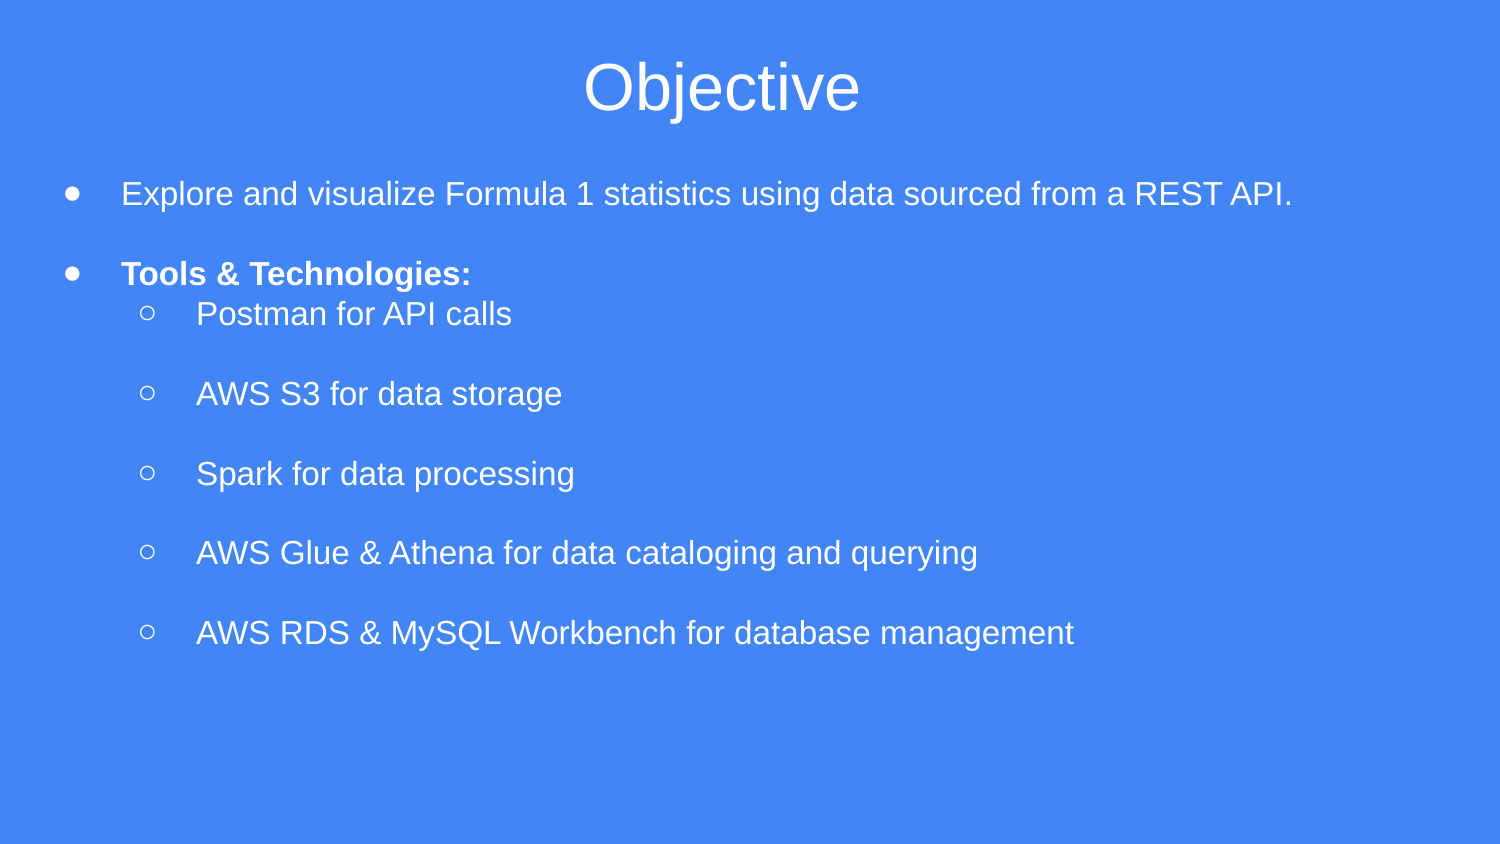

# Objective
Explore and visualize Formula 1 statistics using data sourced from a REST API.

Tools & Technologies:
Postman for API calls

AWS S3 for data storage

Spark for data processing

AWS Glue & Athena for data cataloging and querying

AWS RDS & MySQL Workbench for database management